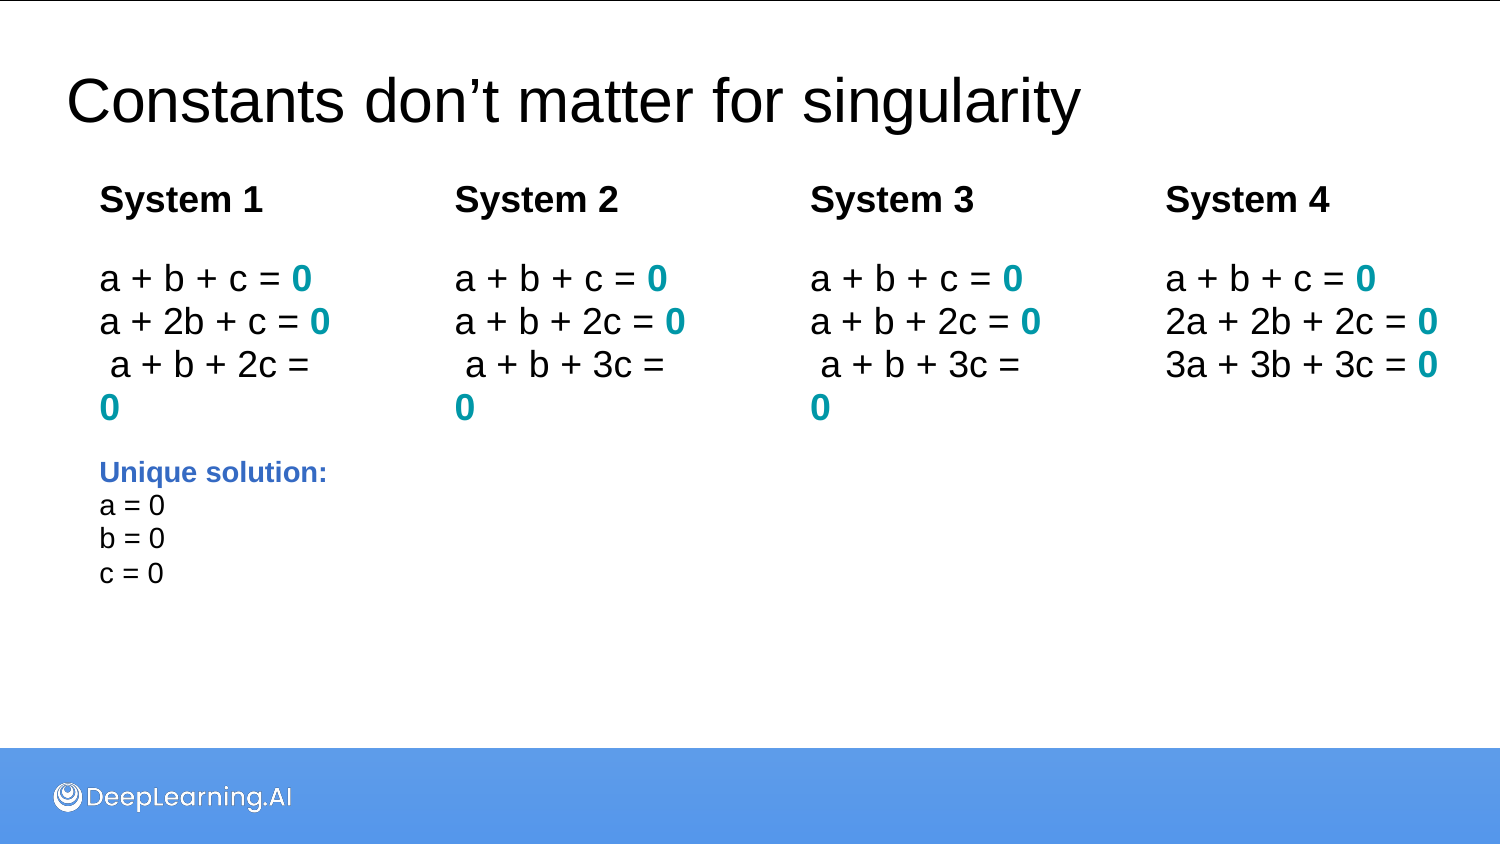

# Constants don’t matter for singularity
| System 1 a + b + c = 0 a + 2b + c = 0 a + b + 2c = 0 | System 2 a + b + c = 0 a + b + 2c = 0 a + b + 3c = 0 | System 3 a + b + c = 0 a + b + 2c = 0 a + b + 3c = 0 | System 4 a + b + c = 0 2a + 2b + 2c = 0 3a + 3b + 3c = 0 |
| --- | --- | --- | --- |
| Unique solution: a = 0 b = 0 c = 0 |  |  |  |